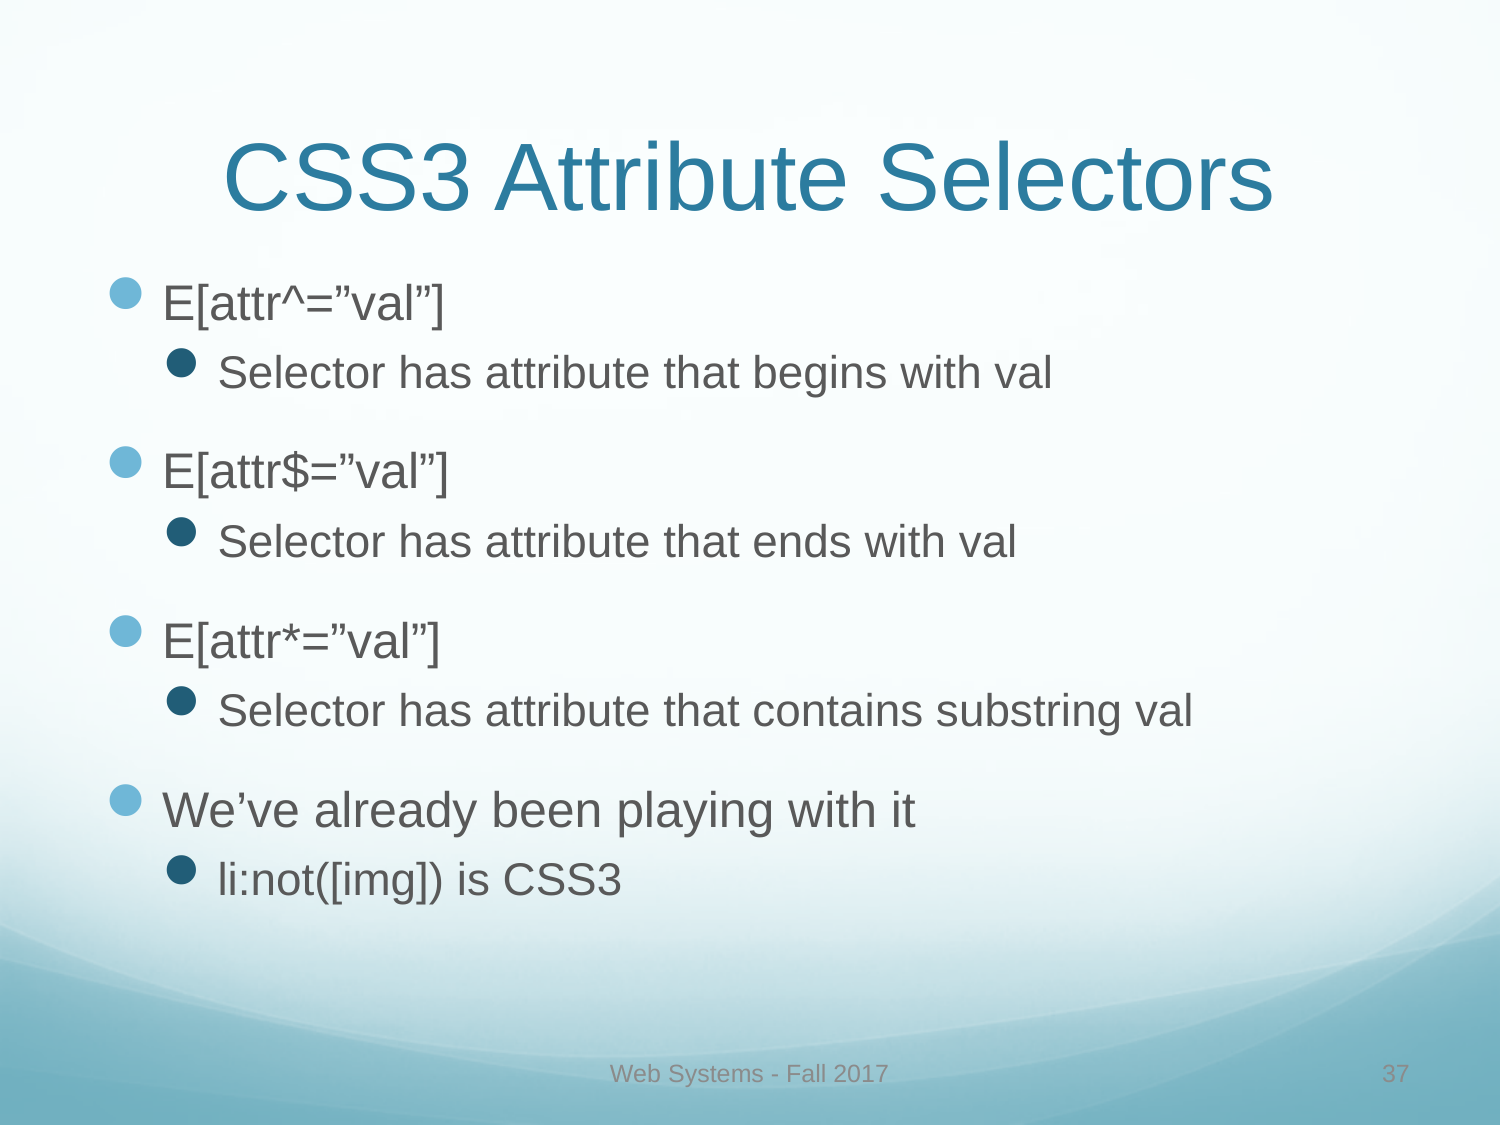

# CSS3 Attribute Selectors
E[attr^=”val”]
Selector has attribute that begins with val
E[attr$=”val”]
Selector has attribute that ends with val
E[attr*=”val”]
Selector has attribute that contains substring val
We’ve already been playing with it
li:not([img]) is CSS3

Web Systems - Fall 2017
37